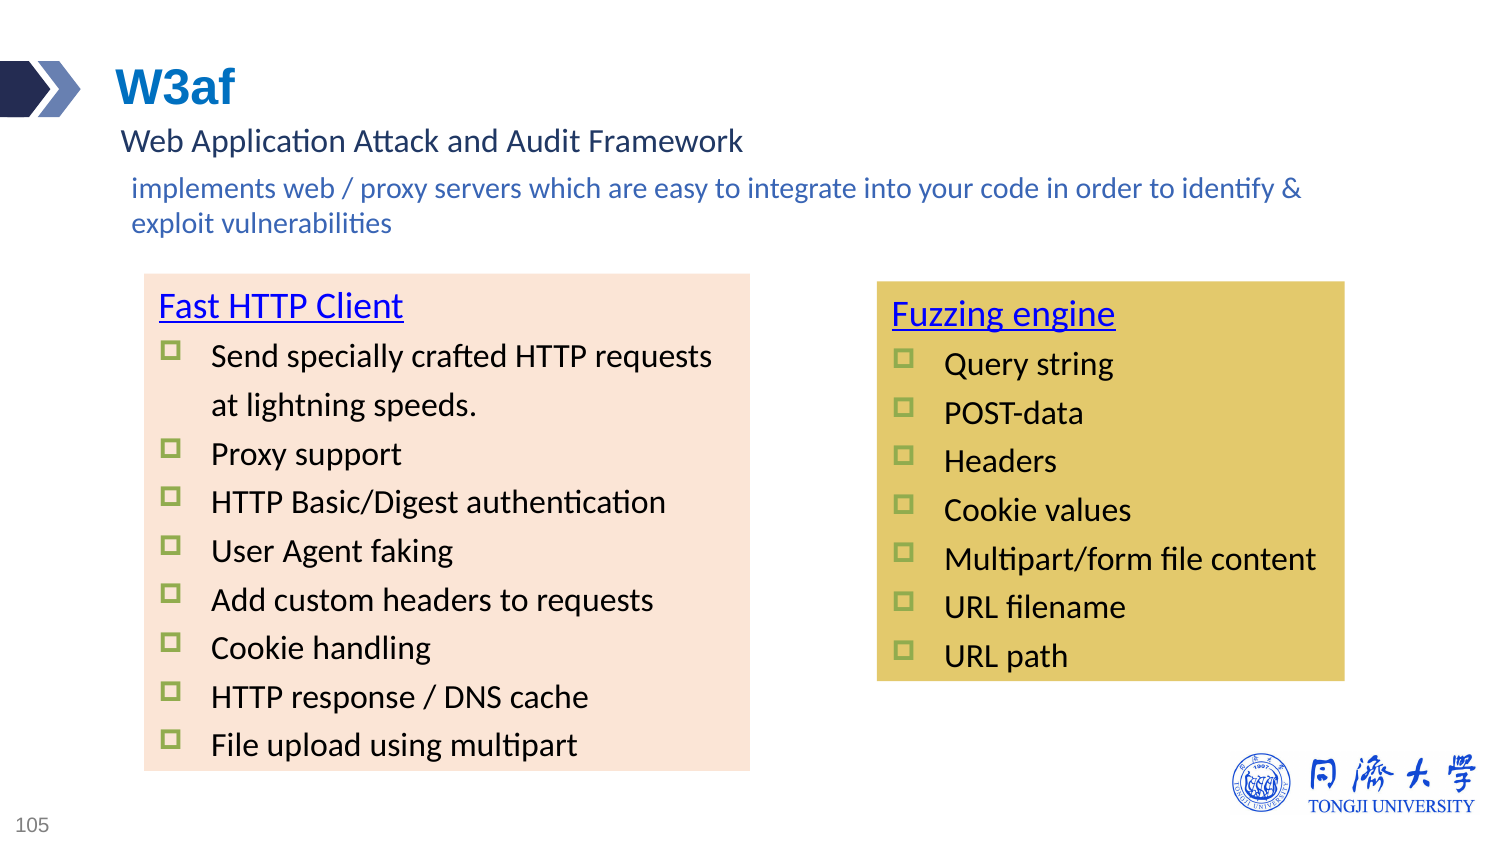

# W3af
Web Application Attack and Audit Framework
implements web / proxy servers which are easy to integrate into your code in order to identify & exploit vulnerabilities
Fast HTTP Client
Send specially crafted HTTP requests at lightning speeds.
Proxy support
HTTP Basic/Digest authentication
User Agent faking
Add custom headers to requests
Cookie handling
HTTP response / DNS cache
File upload using multipart
Fuzzing engine
Query string
POST-data
Headers
Cookie values
Multipart/form file content
URL filename
URL path
105